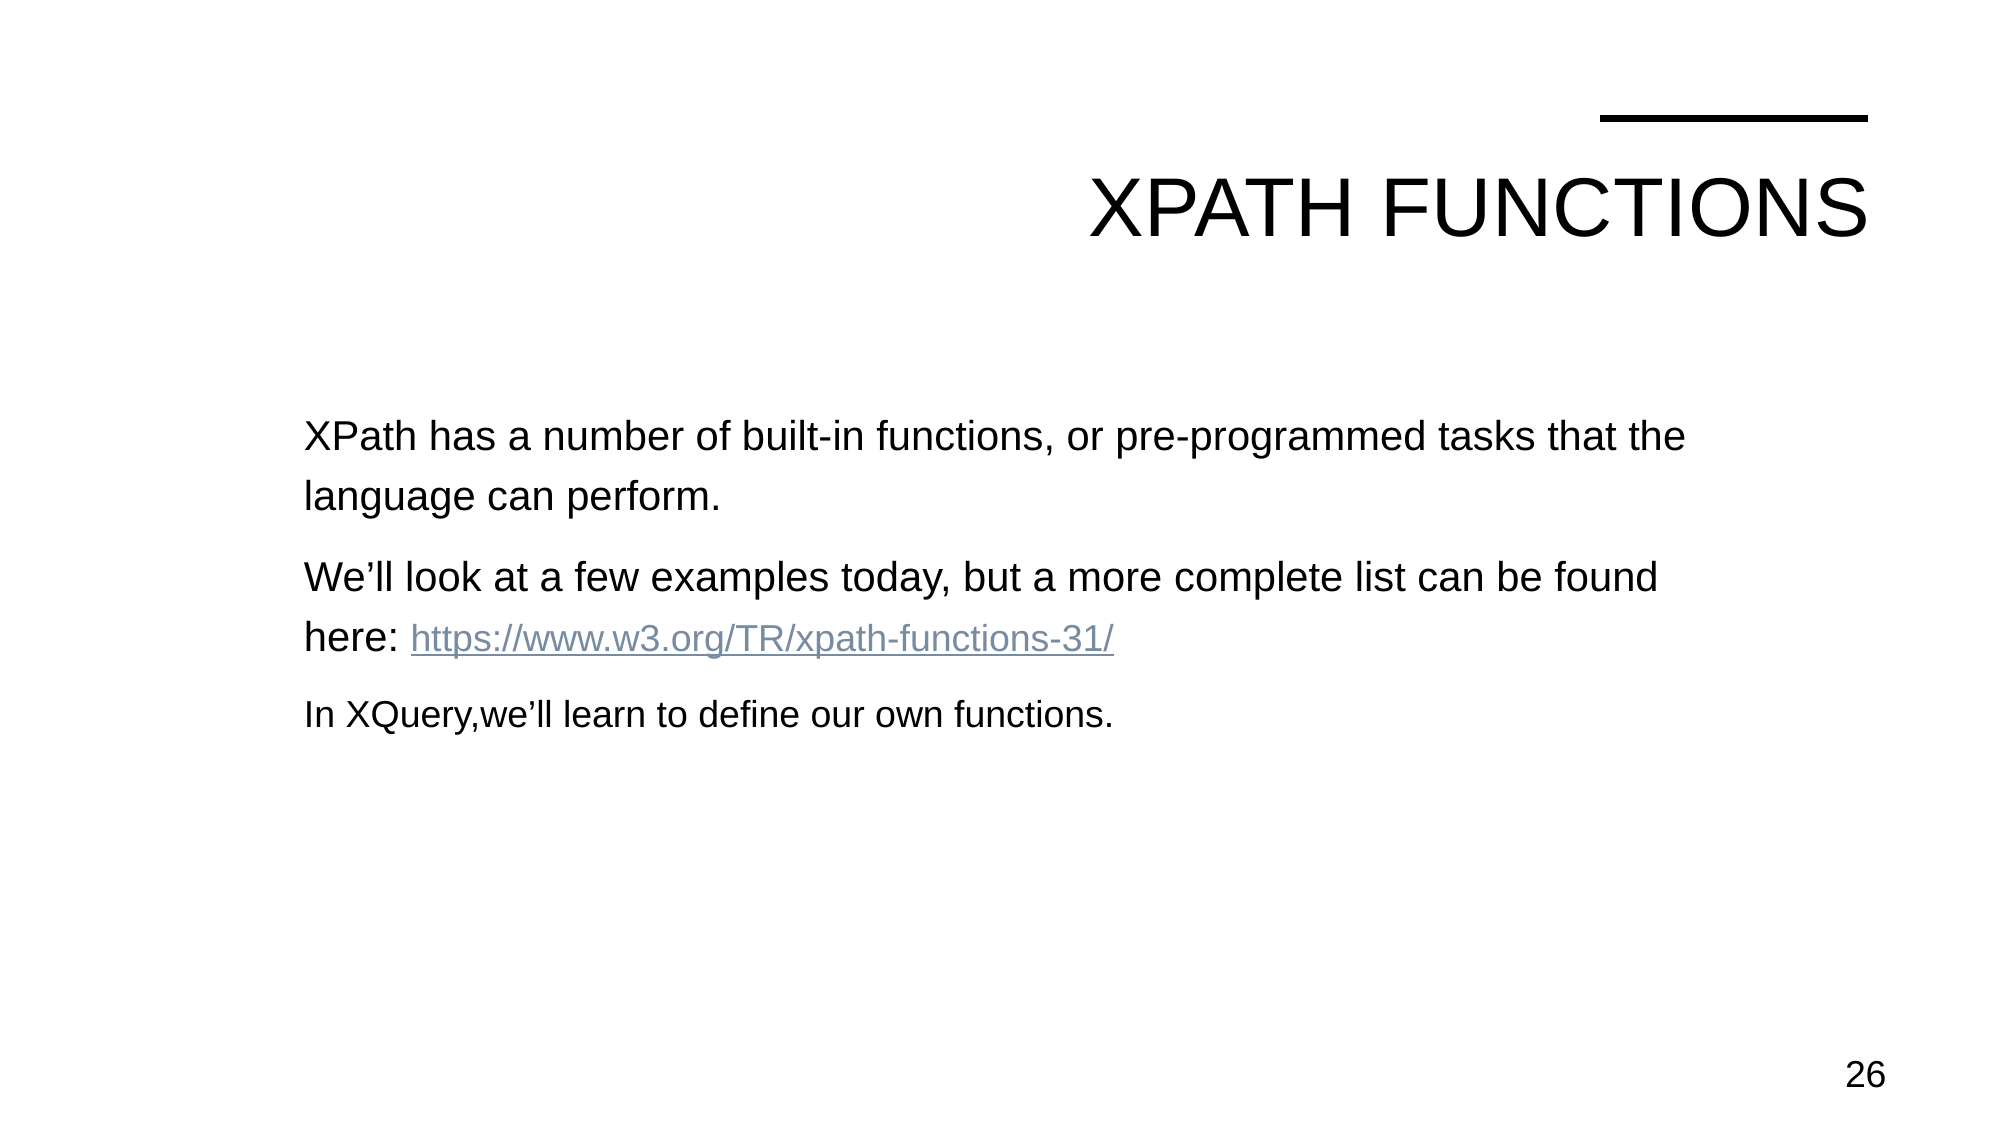

# Xpath Functions
XPath has a number of built-in functions, or pre-programmed tasks that the language can perform.
We’ll look at a few examples today, but a more complete list can be found here: https://www.w3.org/TR/xpath-functions-31/
In XQuery,we’ll learn to define our own functions.
26